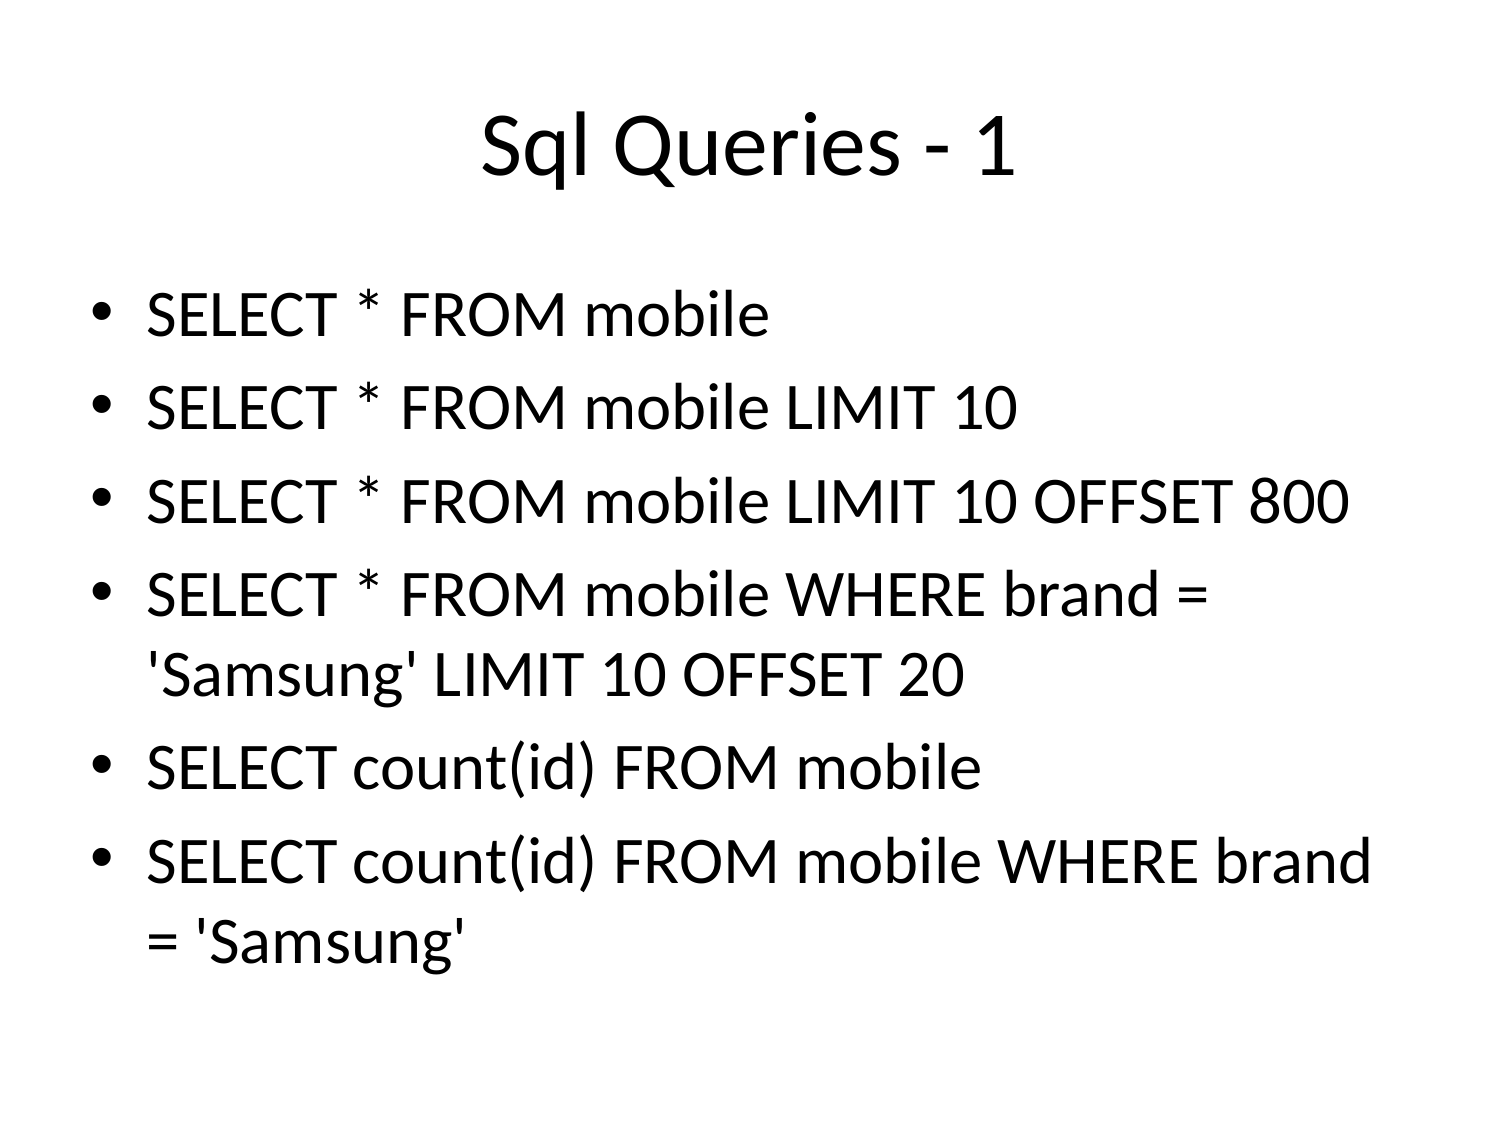

# Sql Queries - 1
SELECT * FROM mobile
SELECT * FROM mobile LIMIT 10
SELECT * FROM mobile LIMIT 10 OFFSET 800
SELECT * FROM mobile WHERE brand = 'Samsung' LIMIT 10 OFFSET 20
SELECT count(id) FROM mobile
SELECT count(id) FROM mobile WHERE brand = 'Samsung'